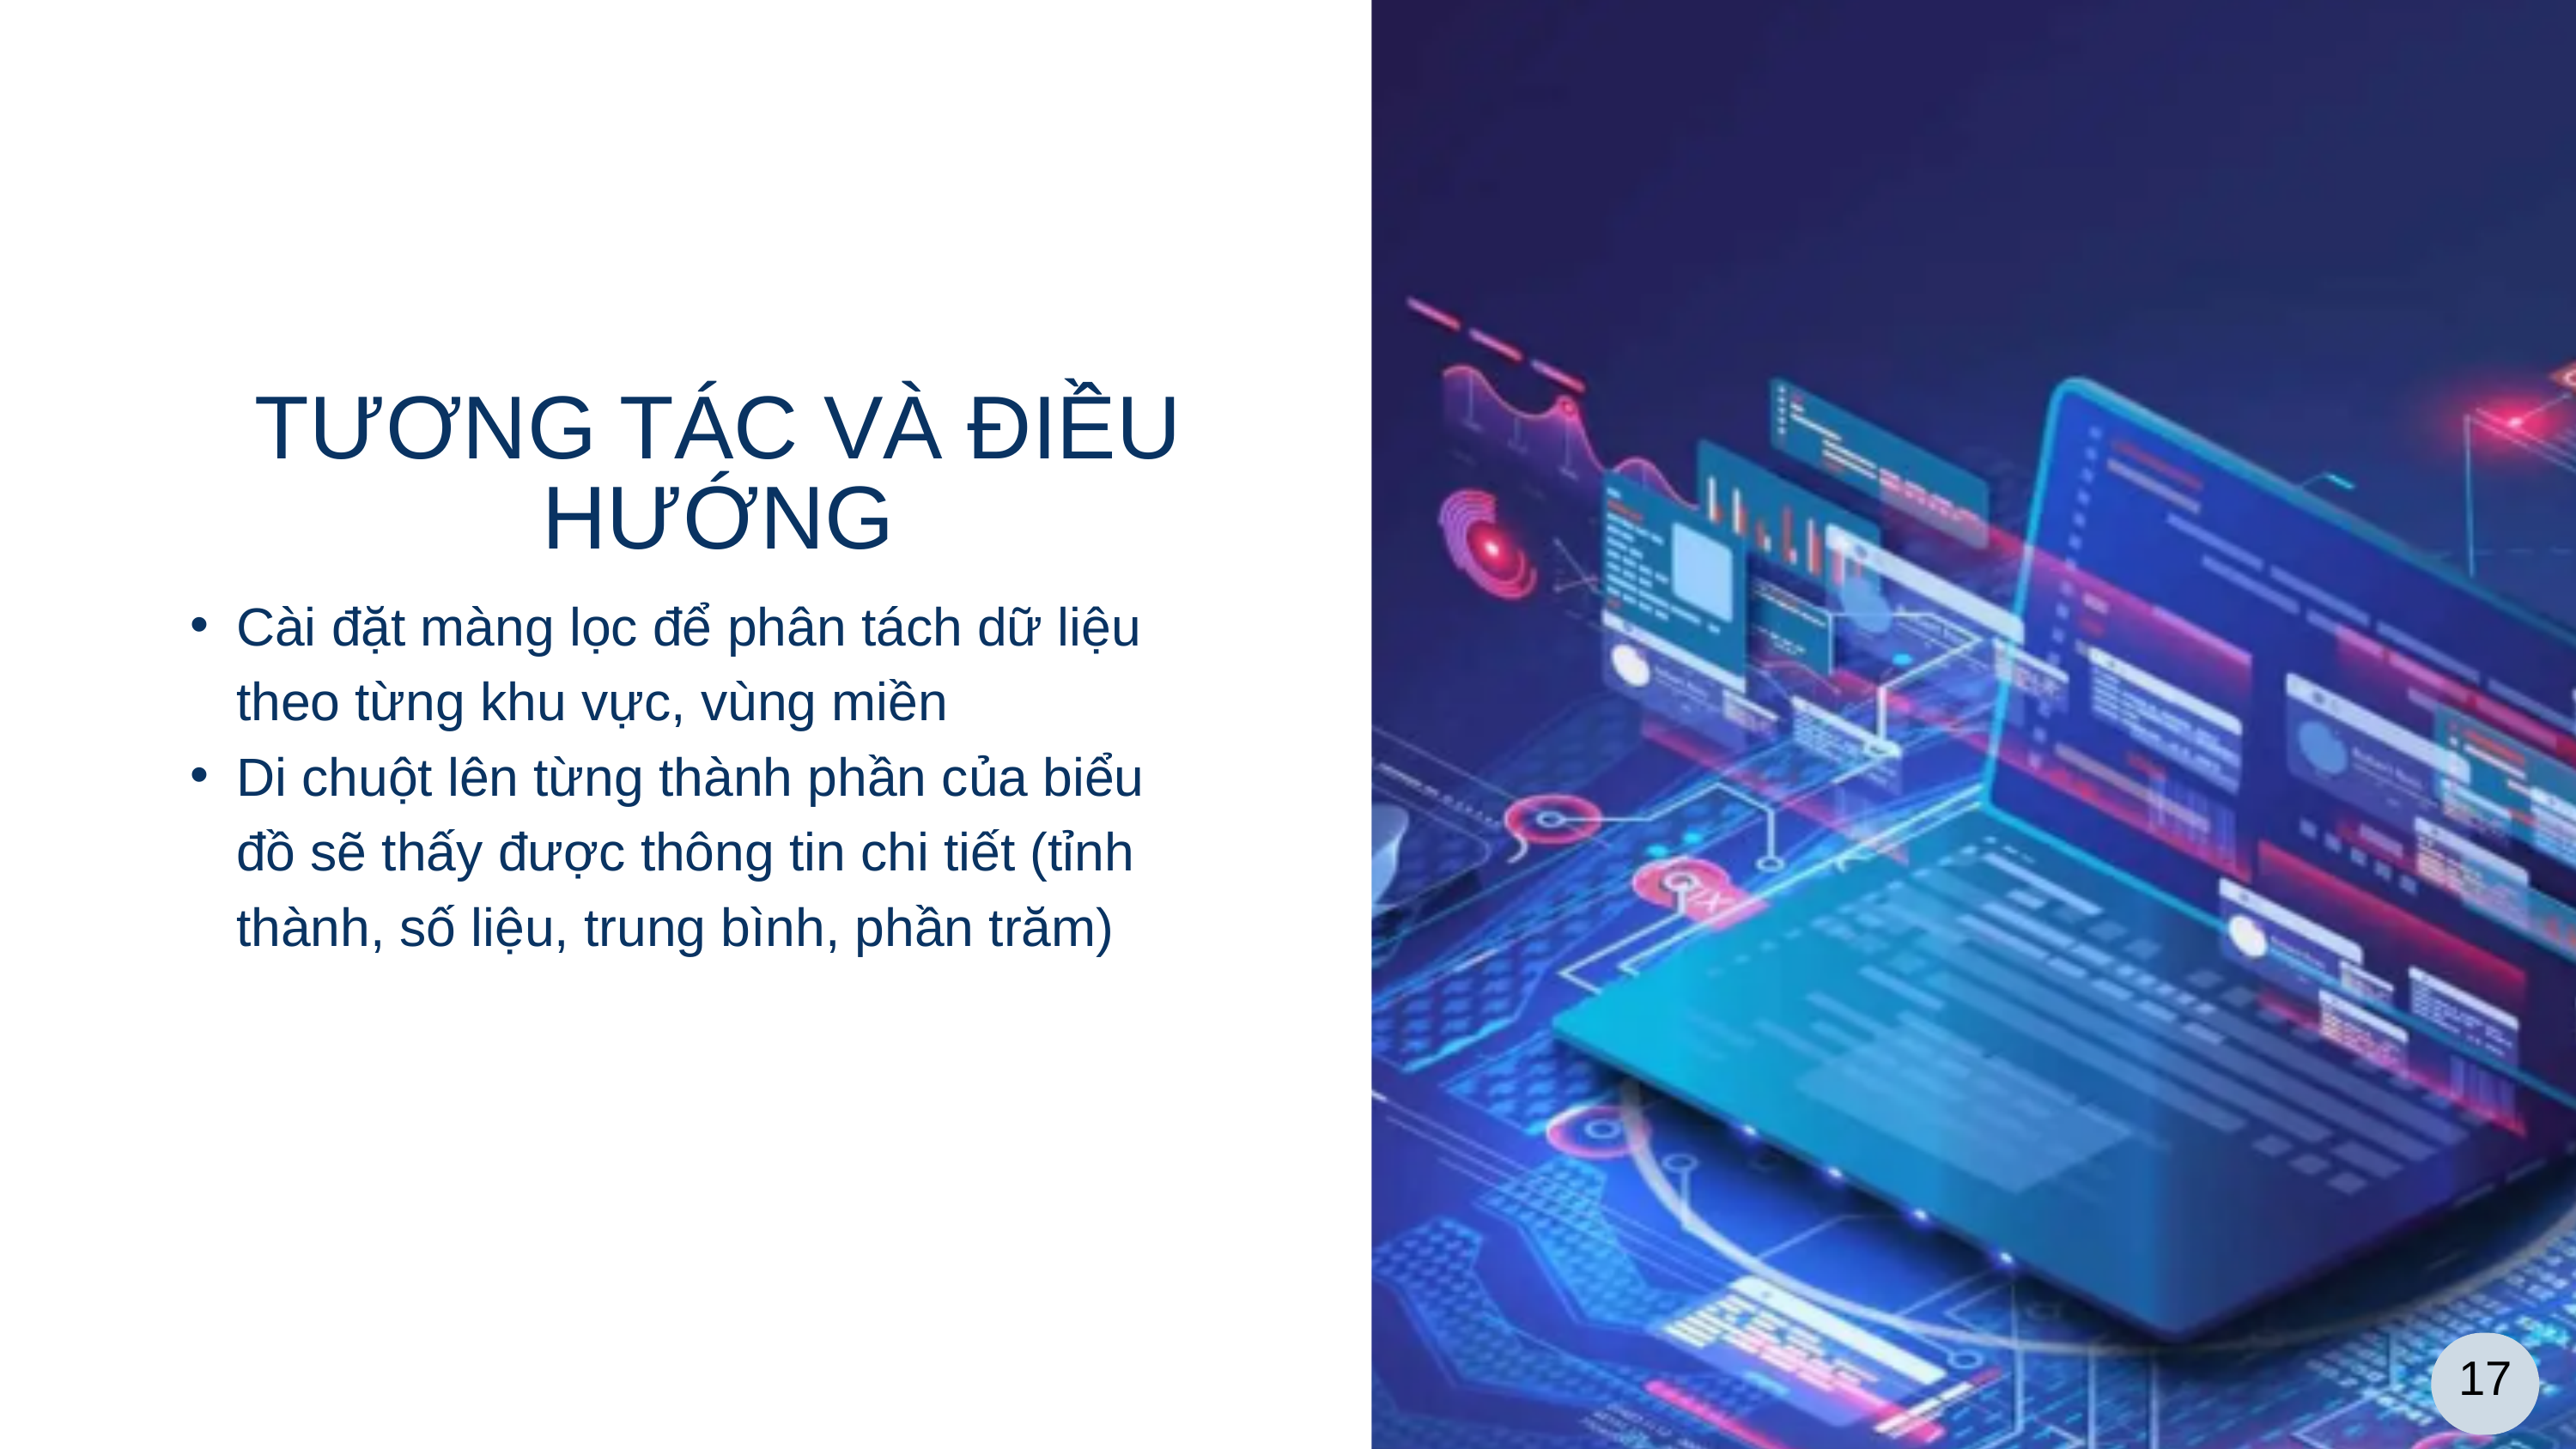

TƯƠNG TÁC VÀ ĐIỀU HƯỚNG
Cài đặt màng lọc để phân tách dữ liệu theo từng khu vực, vùng miền
Di chuột lên từng thành phần của biểu đồ sẽ thấy được thông tin chi tiết (tỉnh thành, số liệu, trung bình, phần trăm)

17